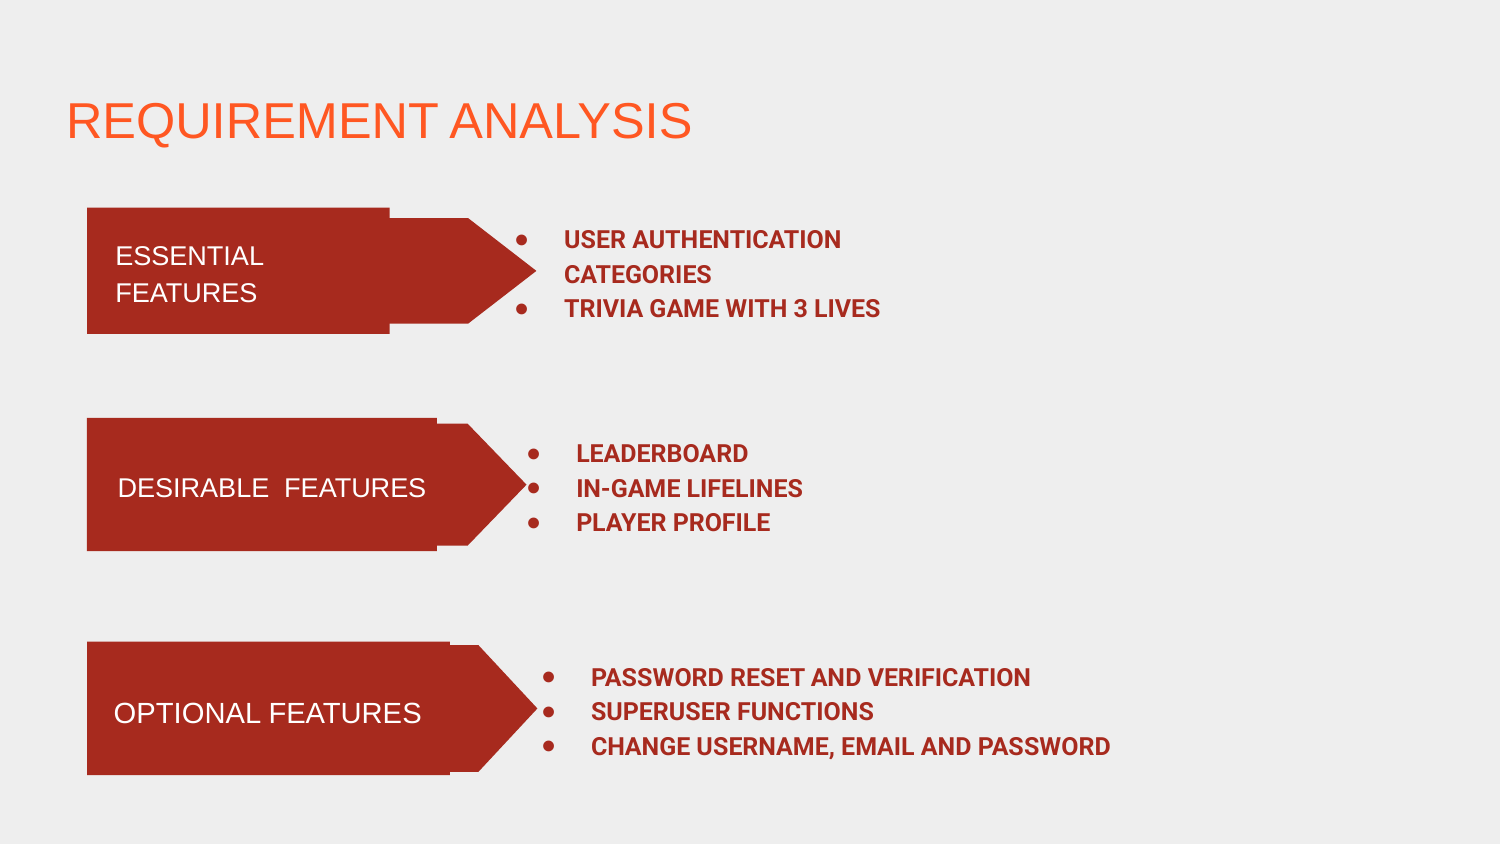

# REQUIREMENT ANALYSIS

USER AUTHENTICATION
CATEGORIES
TRIVIA GAME WITH 3 LIVES
ESSENTIAL  FEATURES

LEADERBOARD
IN-GAME LIFELINES
PLAYER PROFILE
DESIRABLE  FEATURES

PASSWORD RESET AND VERIFICATION
SUPERUSER FUNCTIONS
CHANGE USERNAME, EMAIL AND PASSWORD
OPTIONAL FEATURES